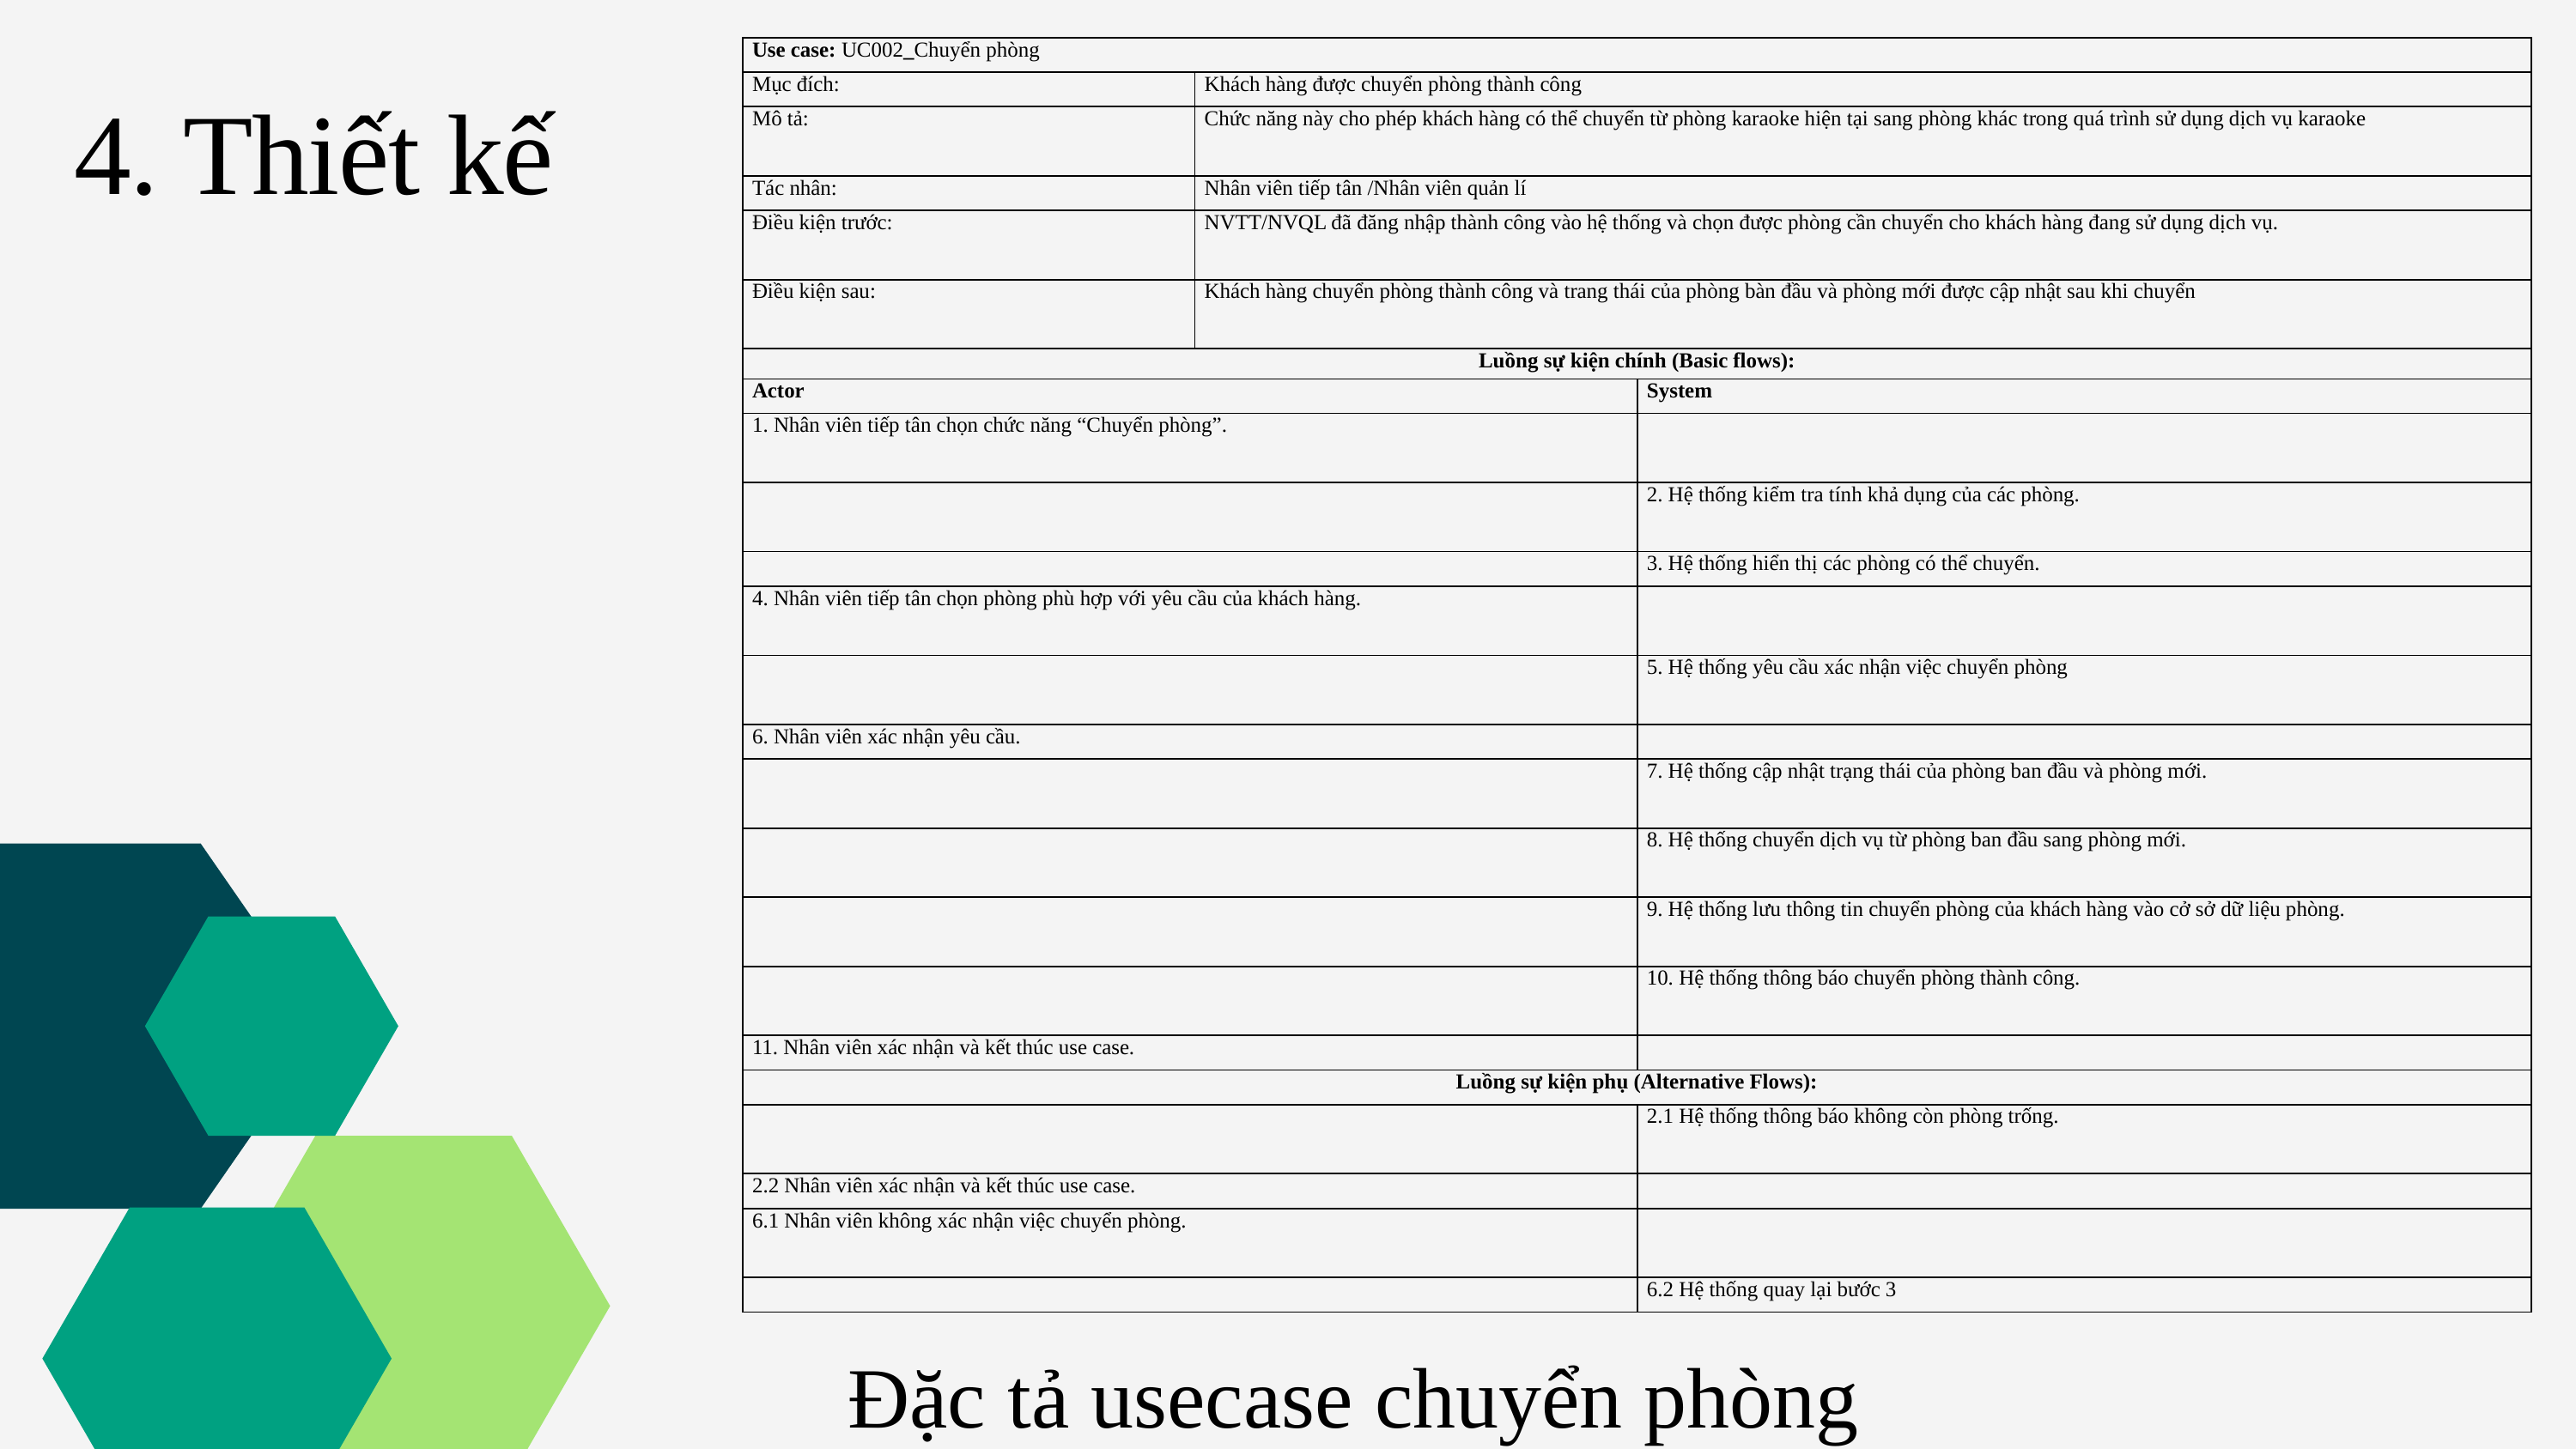

| Use case: UC002\_Chuyển phòng |  |  |
| --- | --- | --- |
| Mục đích: | Khách hàng được chuyển phòng thành công |  |
| Mô tả: | Chức năng này cho phép khách hàng có thể chuyển từ phòng karaoke hiện tại sang phòng khác trong quá trình sử dụng dịch vụ karaoke |  |
| Tác nhân: | Nhân viên tiếp tân /Nhân viên quản lí |  |
| Điều kiện trước: | NVTT/NVQL đã đăng nhập thành công vào hệ thống và chọn được phòng cần chuyển cho khách hàng đang sử dụng dịch vụ. |  |
| Điều kiện sau: | Khách hàng chuyển phòng thành công và trang thái của phòng bàn đầu và phòng mới được cập nhật sau khi chuyển |  |
| Luồng sự kiện chính (Basic flows): |  |  |
| Actor |  | System |
| 1. Nhân viên tiếp tân chọn chức năng “Chuyển phòng”. |  |  |
|  |  | 2. Hệ thống kiểm tra tính khả dụng của các phòng. |
|  |  | 3. Hệ thống hiển thị các phòng có thể chuyển. |
| 4. Nhân viên tiếp tân chọn phòng phù hợp với yêu cầu của khách hàng. |  |  |
|  |  | 5. Hệ thống yêu cầu xác nhận việc chuyển phòng |
| 6. Nhân viên xác nhận yêu cầu. |  |  |
|  |  | 7. Hệ thống cập nhật trạng thái của phòng ban đầu và phòng mới. |
|  |  | 8. Hệ thống chuyển dịch vụ từ phòng ban đầu sang phòng mới. |
|  |  | 9. Hệ thống lưu thông tin chuyển phòng của khách hàng vào cở sở dữ liệu phòng. |
|  |  | 10. Hệ thống thông báo chuyển phòng thành công. |
| 11. Nhân viên xác nhận và kết thúc use case. |  |  |
| Luồng sự kiện phụ (Alternative Flows): |  |  |
|  |  | 2.1 Hệ thống thông báo không còn phòng trống. |
| 2.2 Nhân viên xác nhận và kết thúc use case. |  |  |
| 6.1 Nhân viên không xác nhận việc chuyển phòng. |  |  |
|  |  | 6.2 Hệ thống quay lại bước 3 |
4. Thiết kế

Đặc tả usecase chuyển phòng